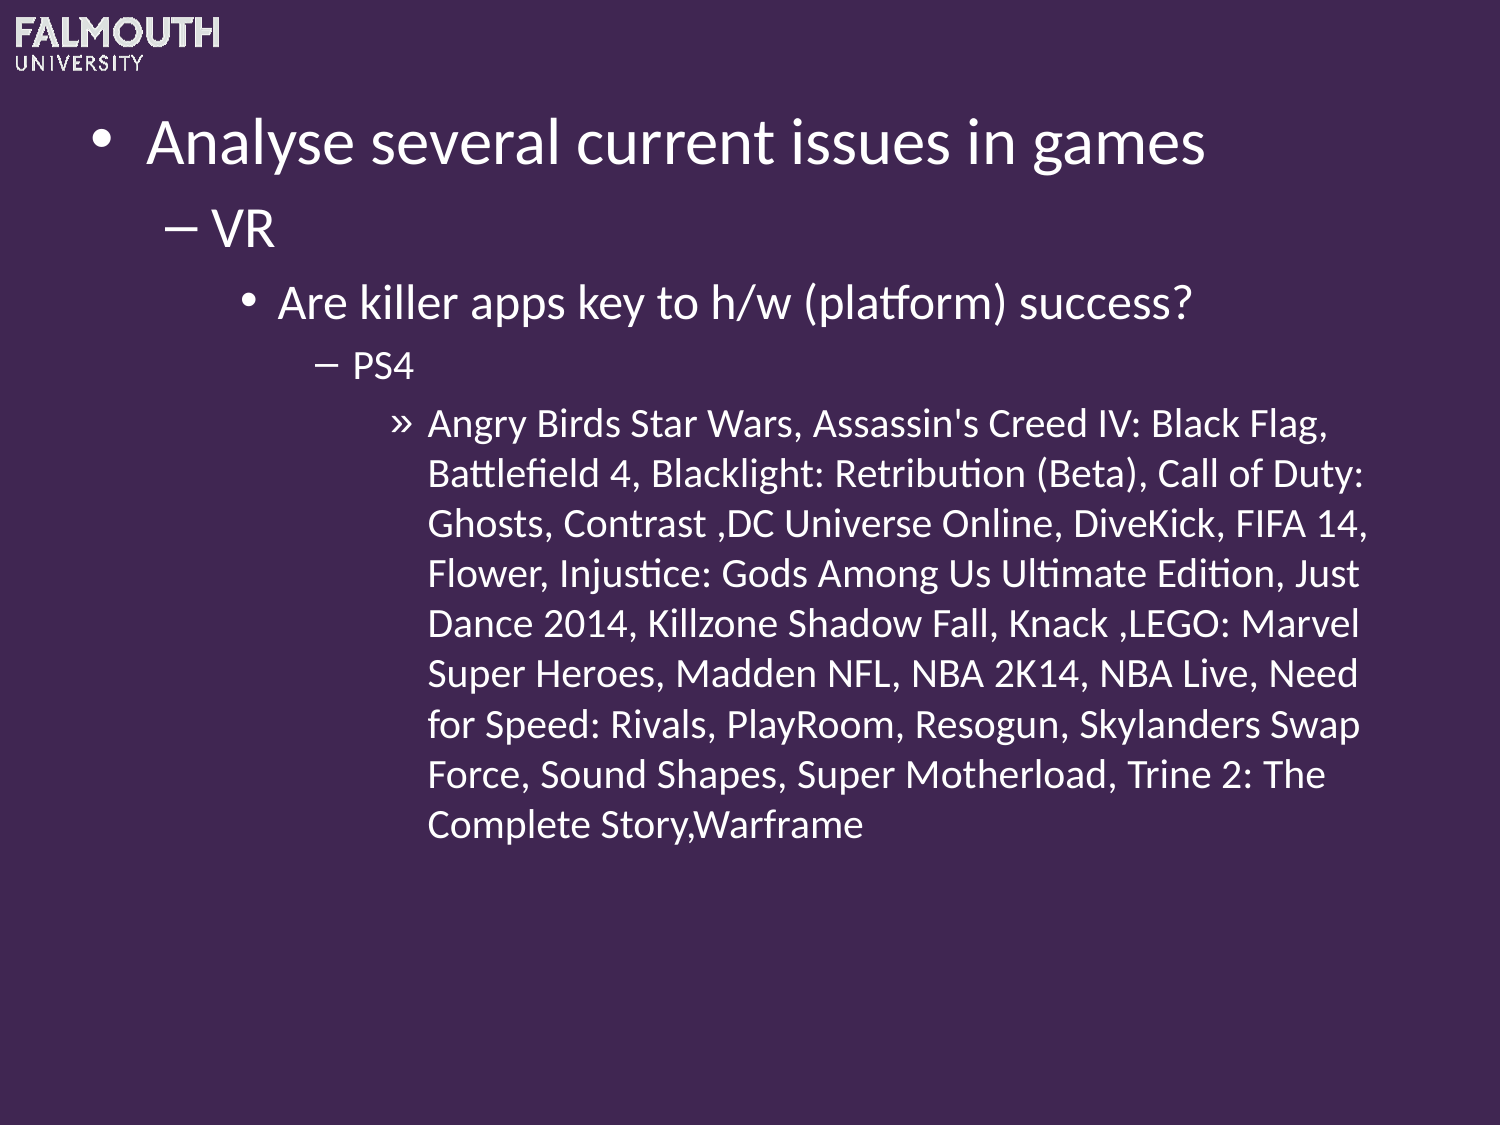

Analyse several current issues in games
VR
Are killer apps key to h/w (platform) success?
PS4
Angry Birds Star Wars, Assassin's Creed IV: Black Flag, Battlefield 4, Blacklight: Retribution (Beta), Call of Duty: Ghosts, Contrast ,DC Universe Online, DiveKick, FIFA 14, Flower, Injustice: Gods Among Us Ultimate Edition, Just Dance 2014, Killzone Shadow Fall, Knack ,LEGO: Marvel Super Heroes, Madden NFL, NBA 2K14, NBA Live, Need for Speed: Rivals, PlayRoom, Resogun, Skylanders Swap Force, Sound Shapes, Super Motherload, Trine 2: The Complete Story,Warframe